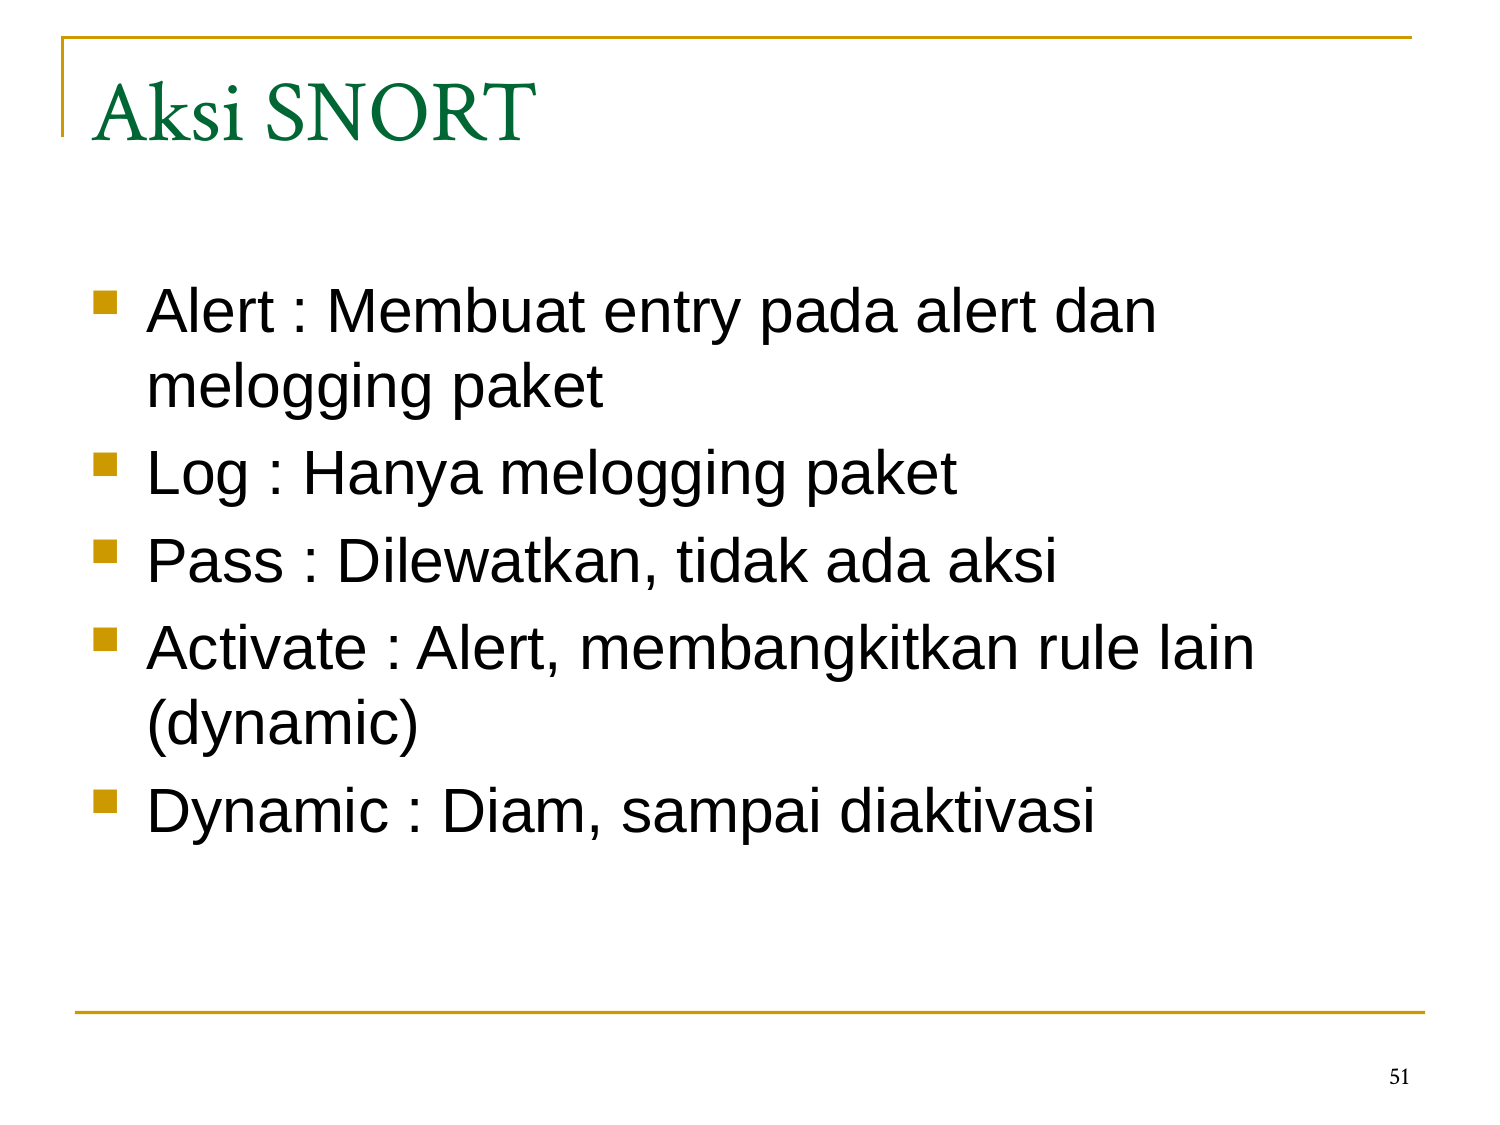

# Aksi SNORT
Alert : Membuat entry pada alert dan melogging paket
Log : Hanya melogging paket
Pass : Dilewatkan, tidak ada aksi
Activate : Alert, membangkitkan rule lain (dynamic)
Dynamic : Diam, sampai diaktivasi
51